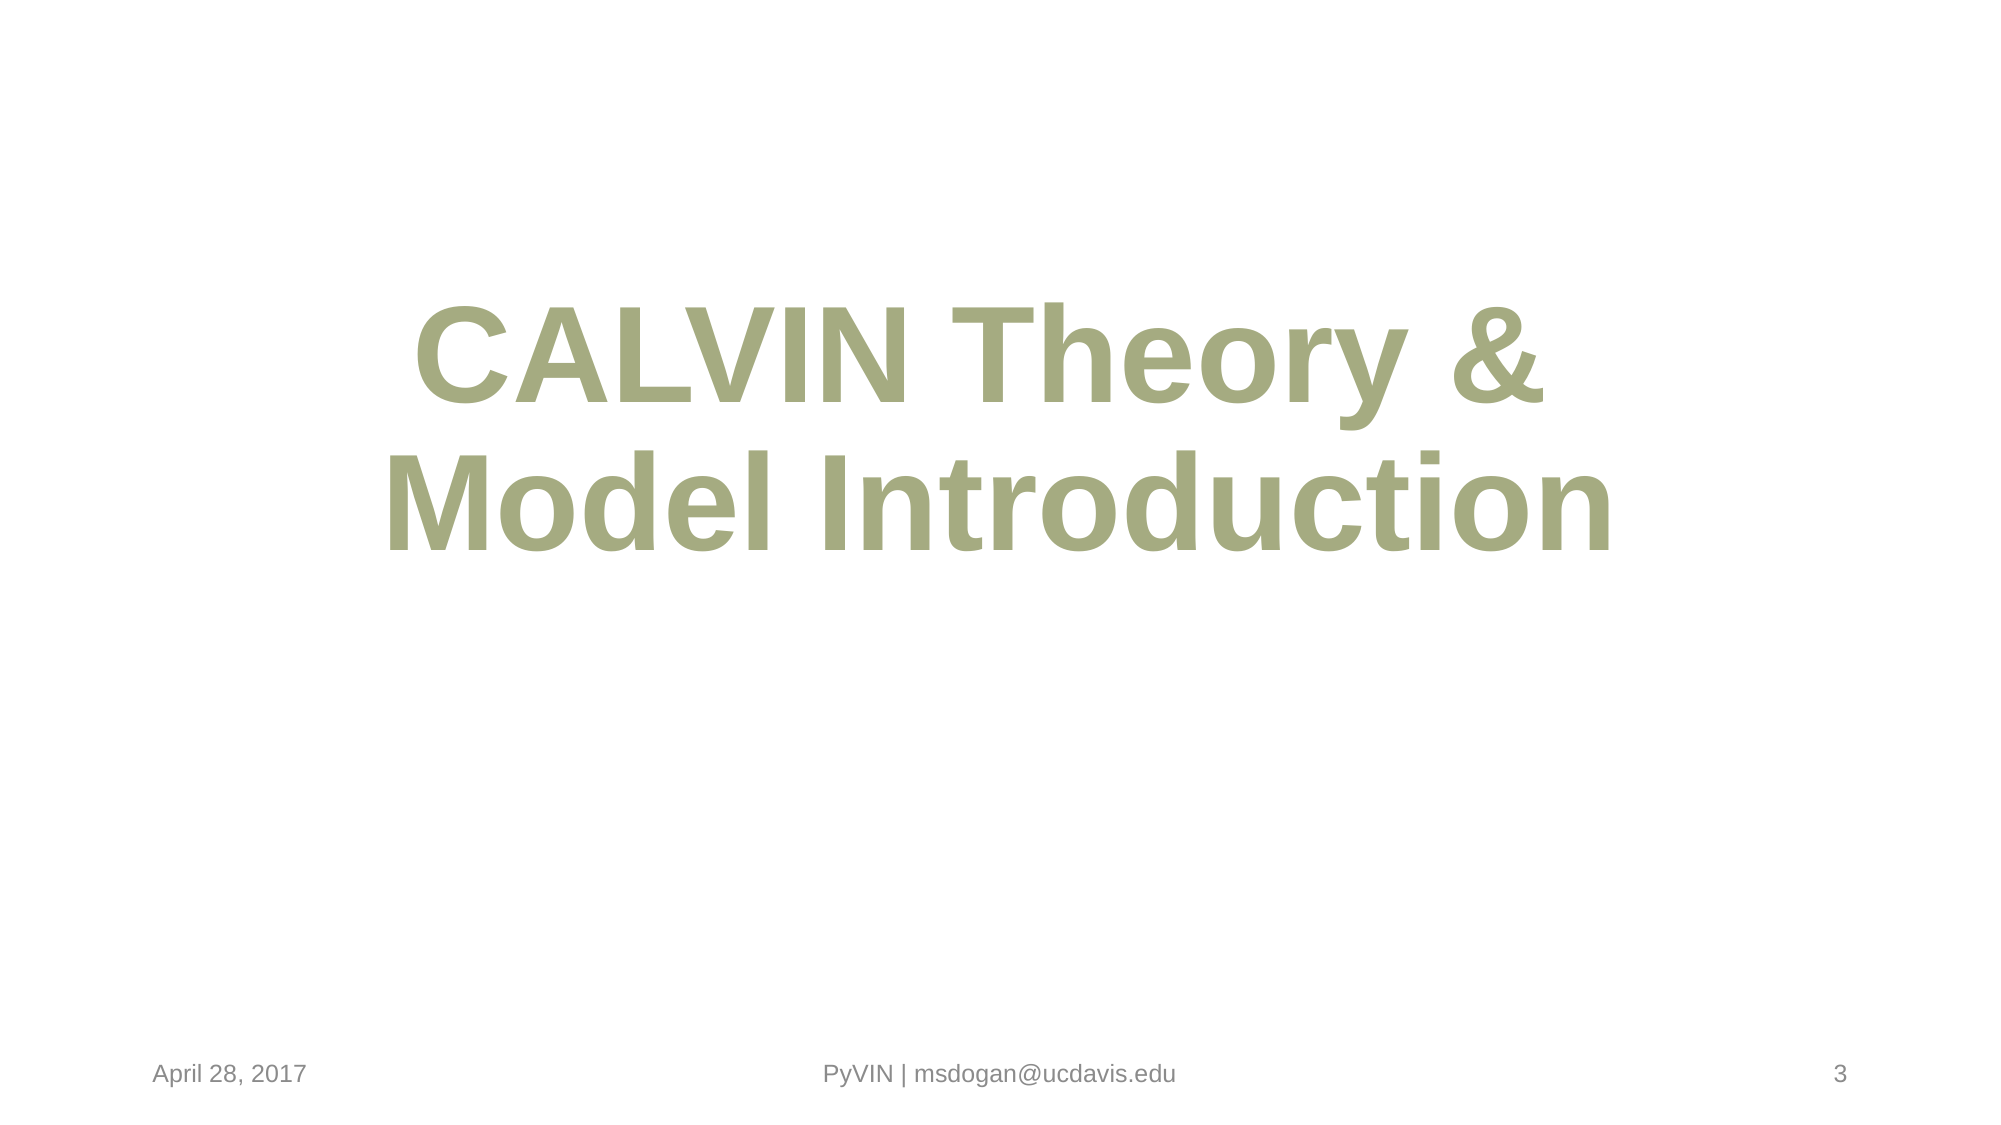

# CALVIN Theory & Model Introduction
April 28, 2017
PyVIN | msdogan@ucdavis.edu
3